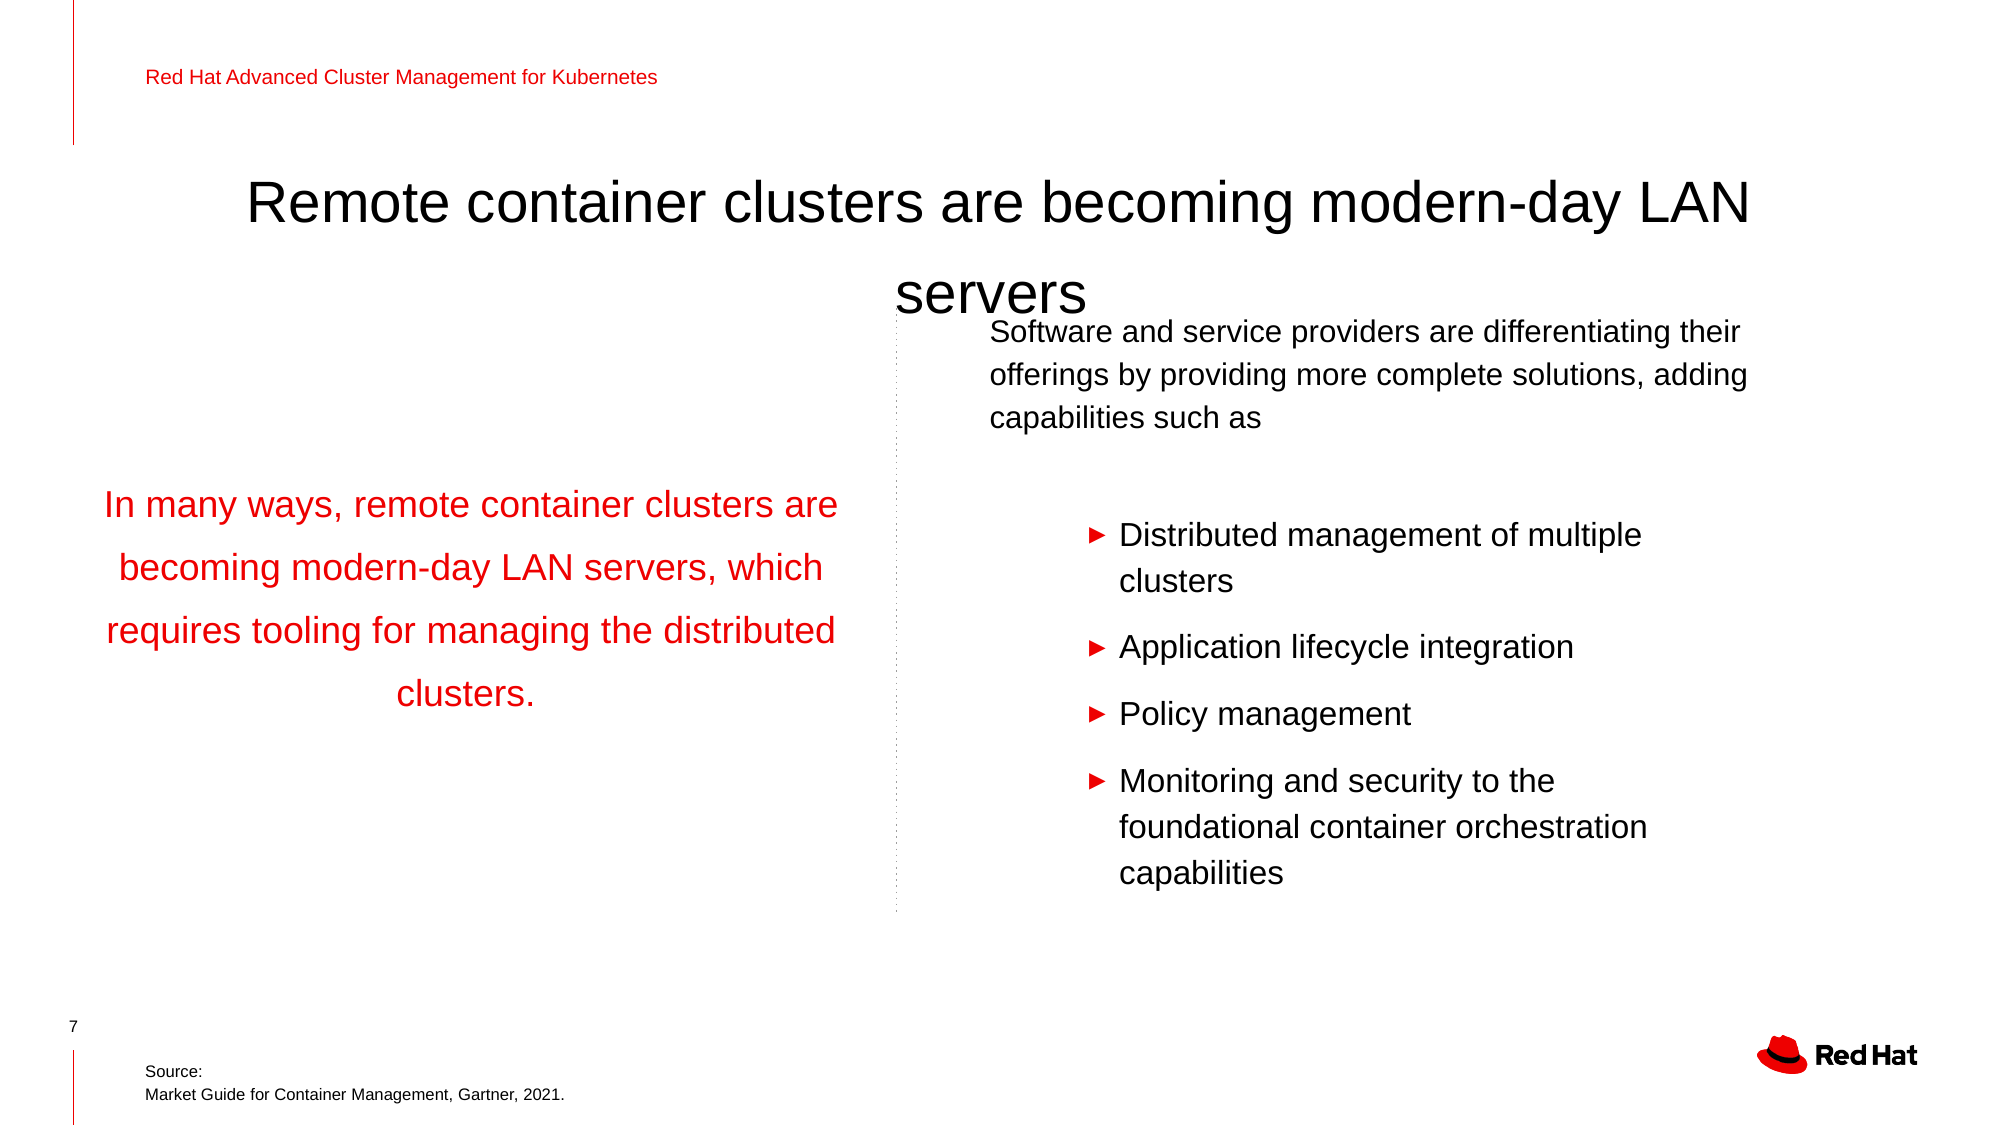

Red Hat Advanced Cluster Management for Kubernetes
# Remote container clusters are becoming modern-day LAN servers

Software and service providers are differentiating their offerings by providing more complete solutions, adding capabilities such as
In many ways, remote container clusters are becoming modern-day LAN servers, which requires tooling for managing the distributed clusters.
Distributed management of multiple clusters
Application lifecycle integration
Policy management
Monitoring and security to the foundational container orchestration capabilities
Source:
Market Guide for Container Management, Gartner, 2021.
7